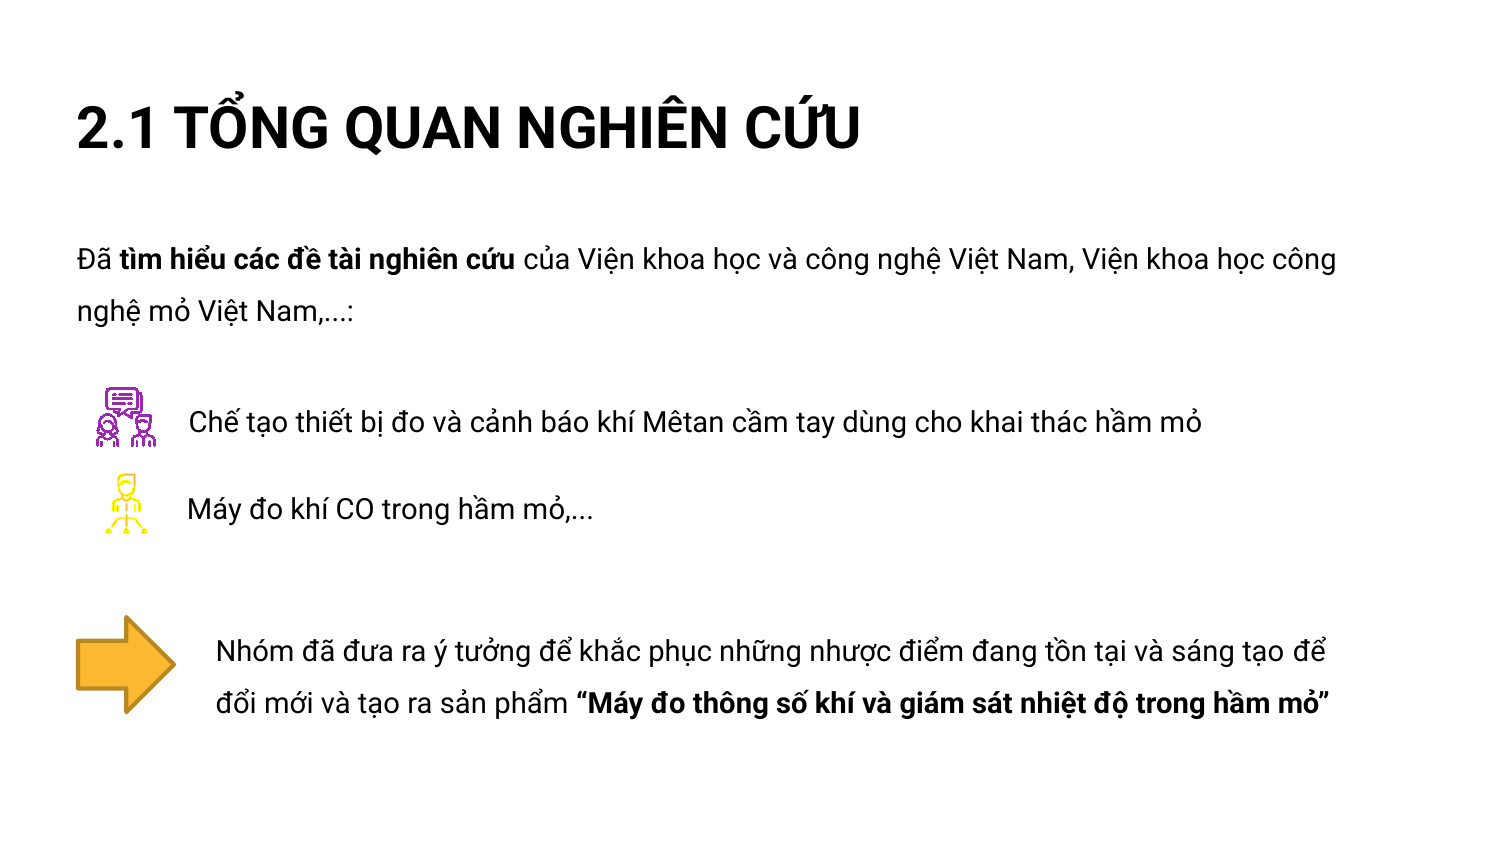

2.1 TỔNG QUAN NGHIÊN CỨU
Đã tìm hiểu các đề tài nghiên cứu của Viện khoa học và công nghệ Việt Nam, Viện khoa học công nghệ mỏ Việt Nam,...:

Chế tạo thiết bị đo và cảnh báo khí Mêtan cầm tay dùng cho khai thác hầm mỏ

Máy đo khí CO trong hầm mỏ,...
Nhóm đã đưa ra ý tưởng để khắc phục những nhược điểm đang tồn tại và sáng tạo để đổi mới và tạo ra sản phẩm “Máy đo thông số khí và giám sát nhiệt độ trong hầm mỏ”